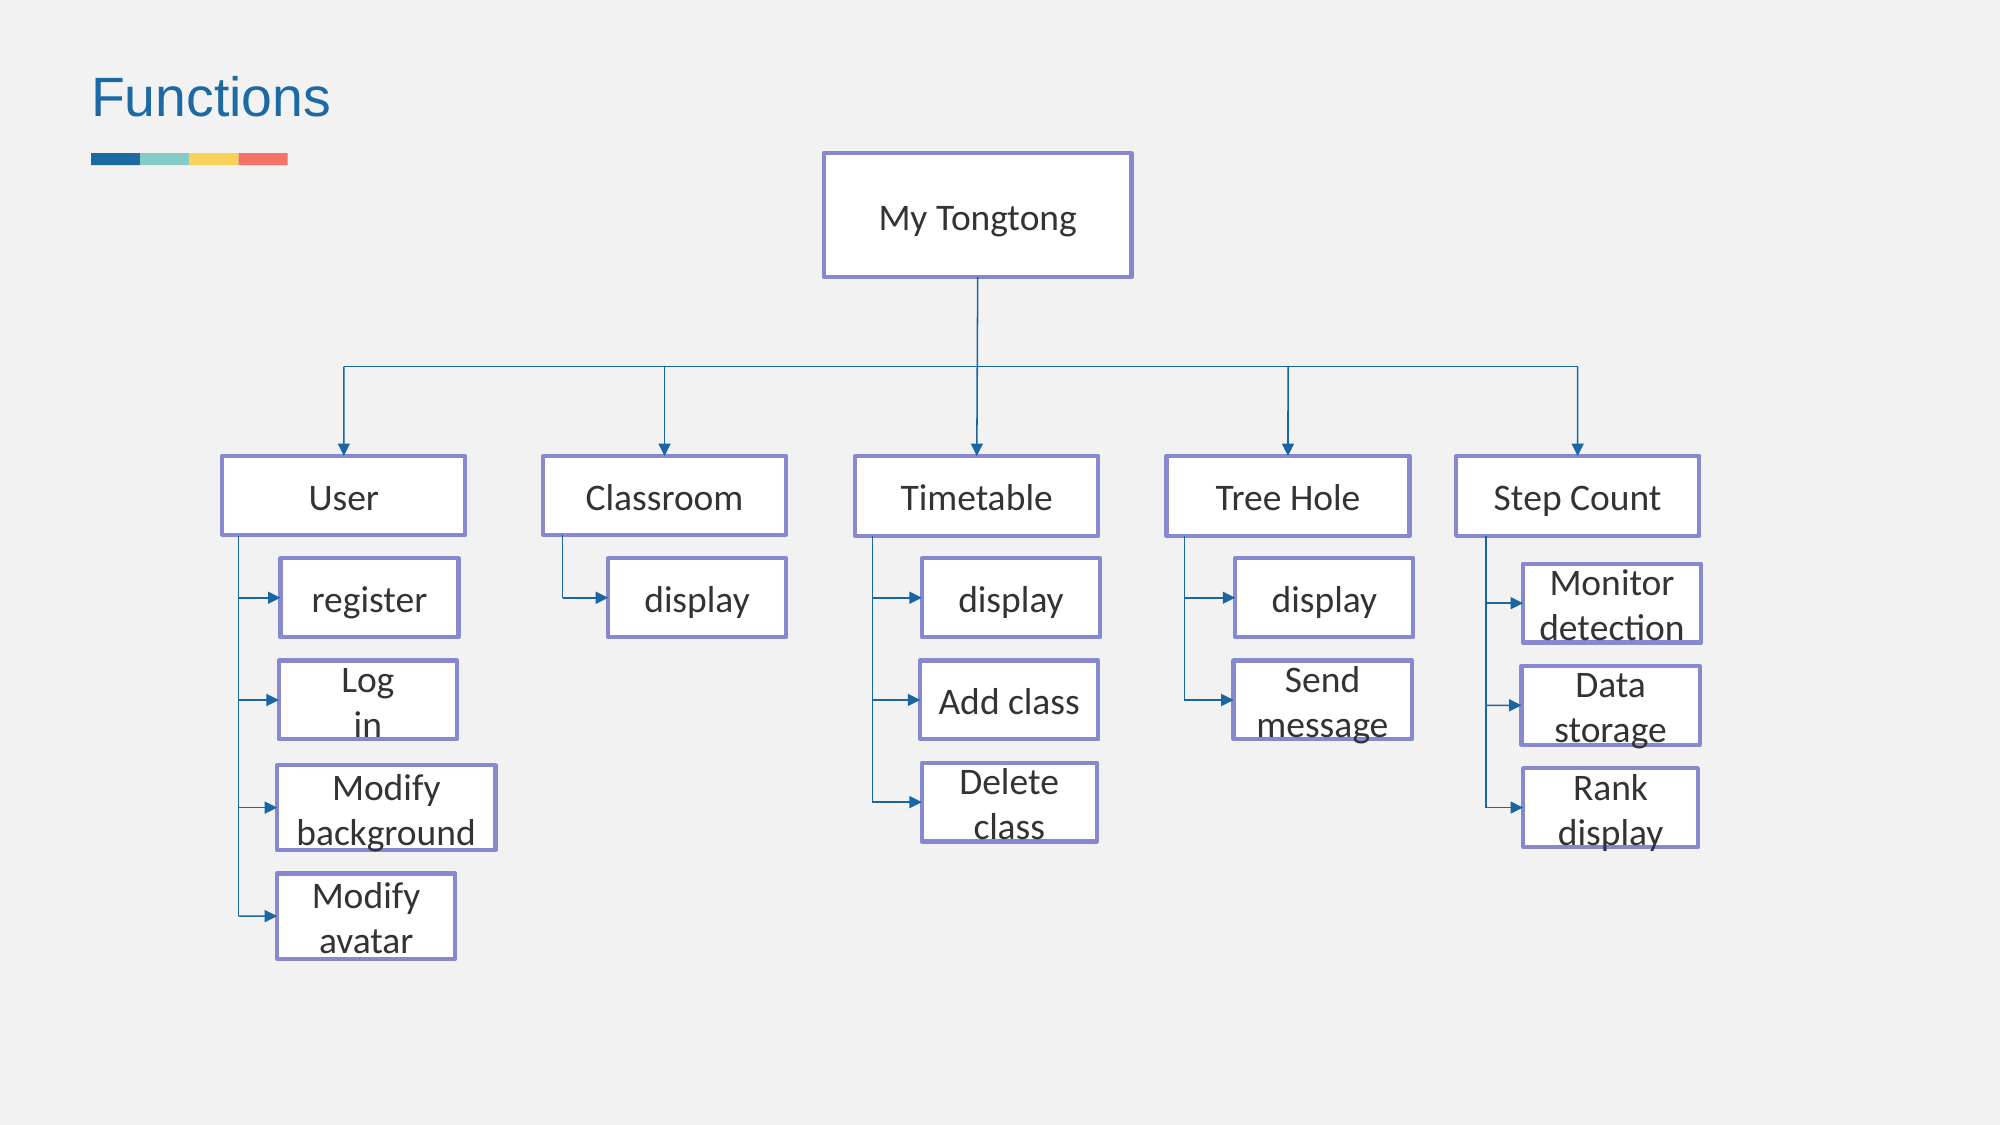

Functions

My Tongtong
Classroom
display
Timetable
display
Add class
Delete class
Tree Hole
Step Count
User
register
display
Monitor
detection
Log
in
Send message
Data
storage
Modify background
Rank
display
Modify avatar